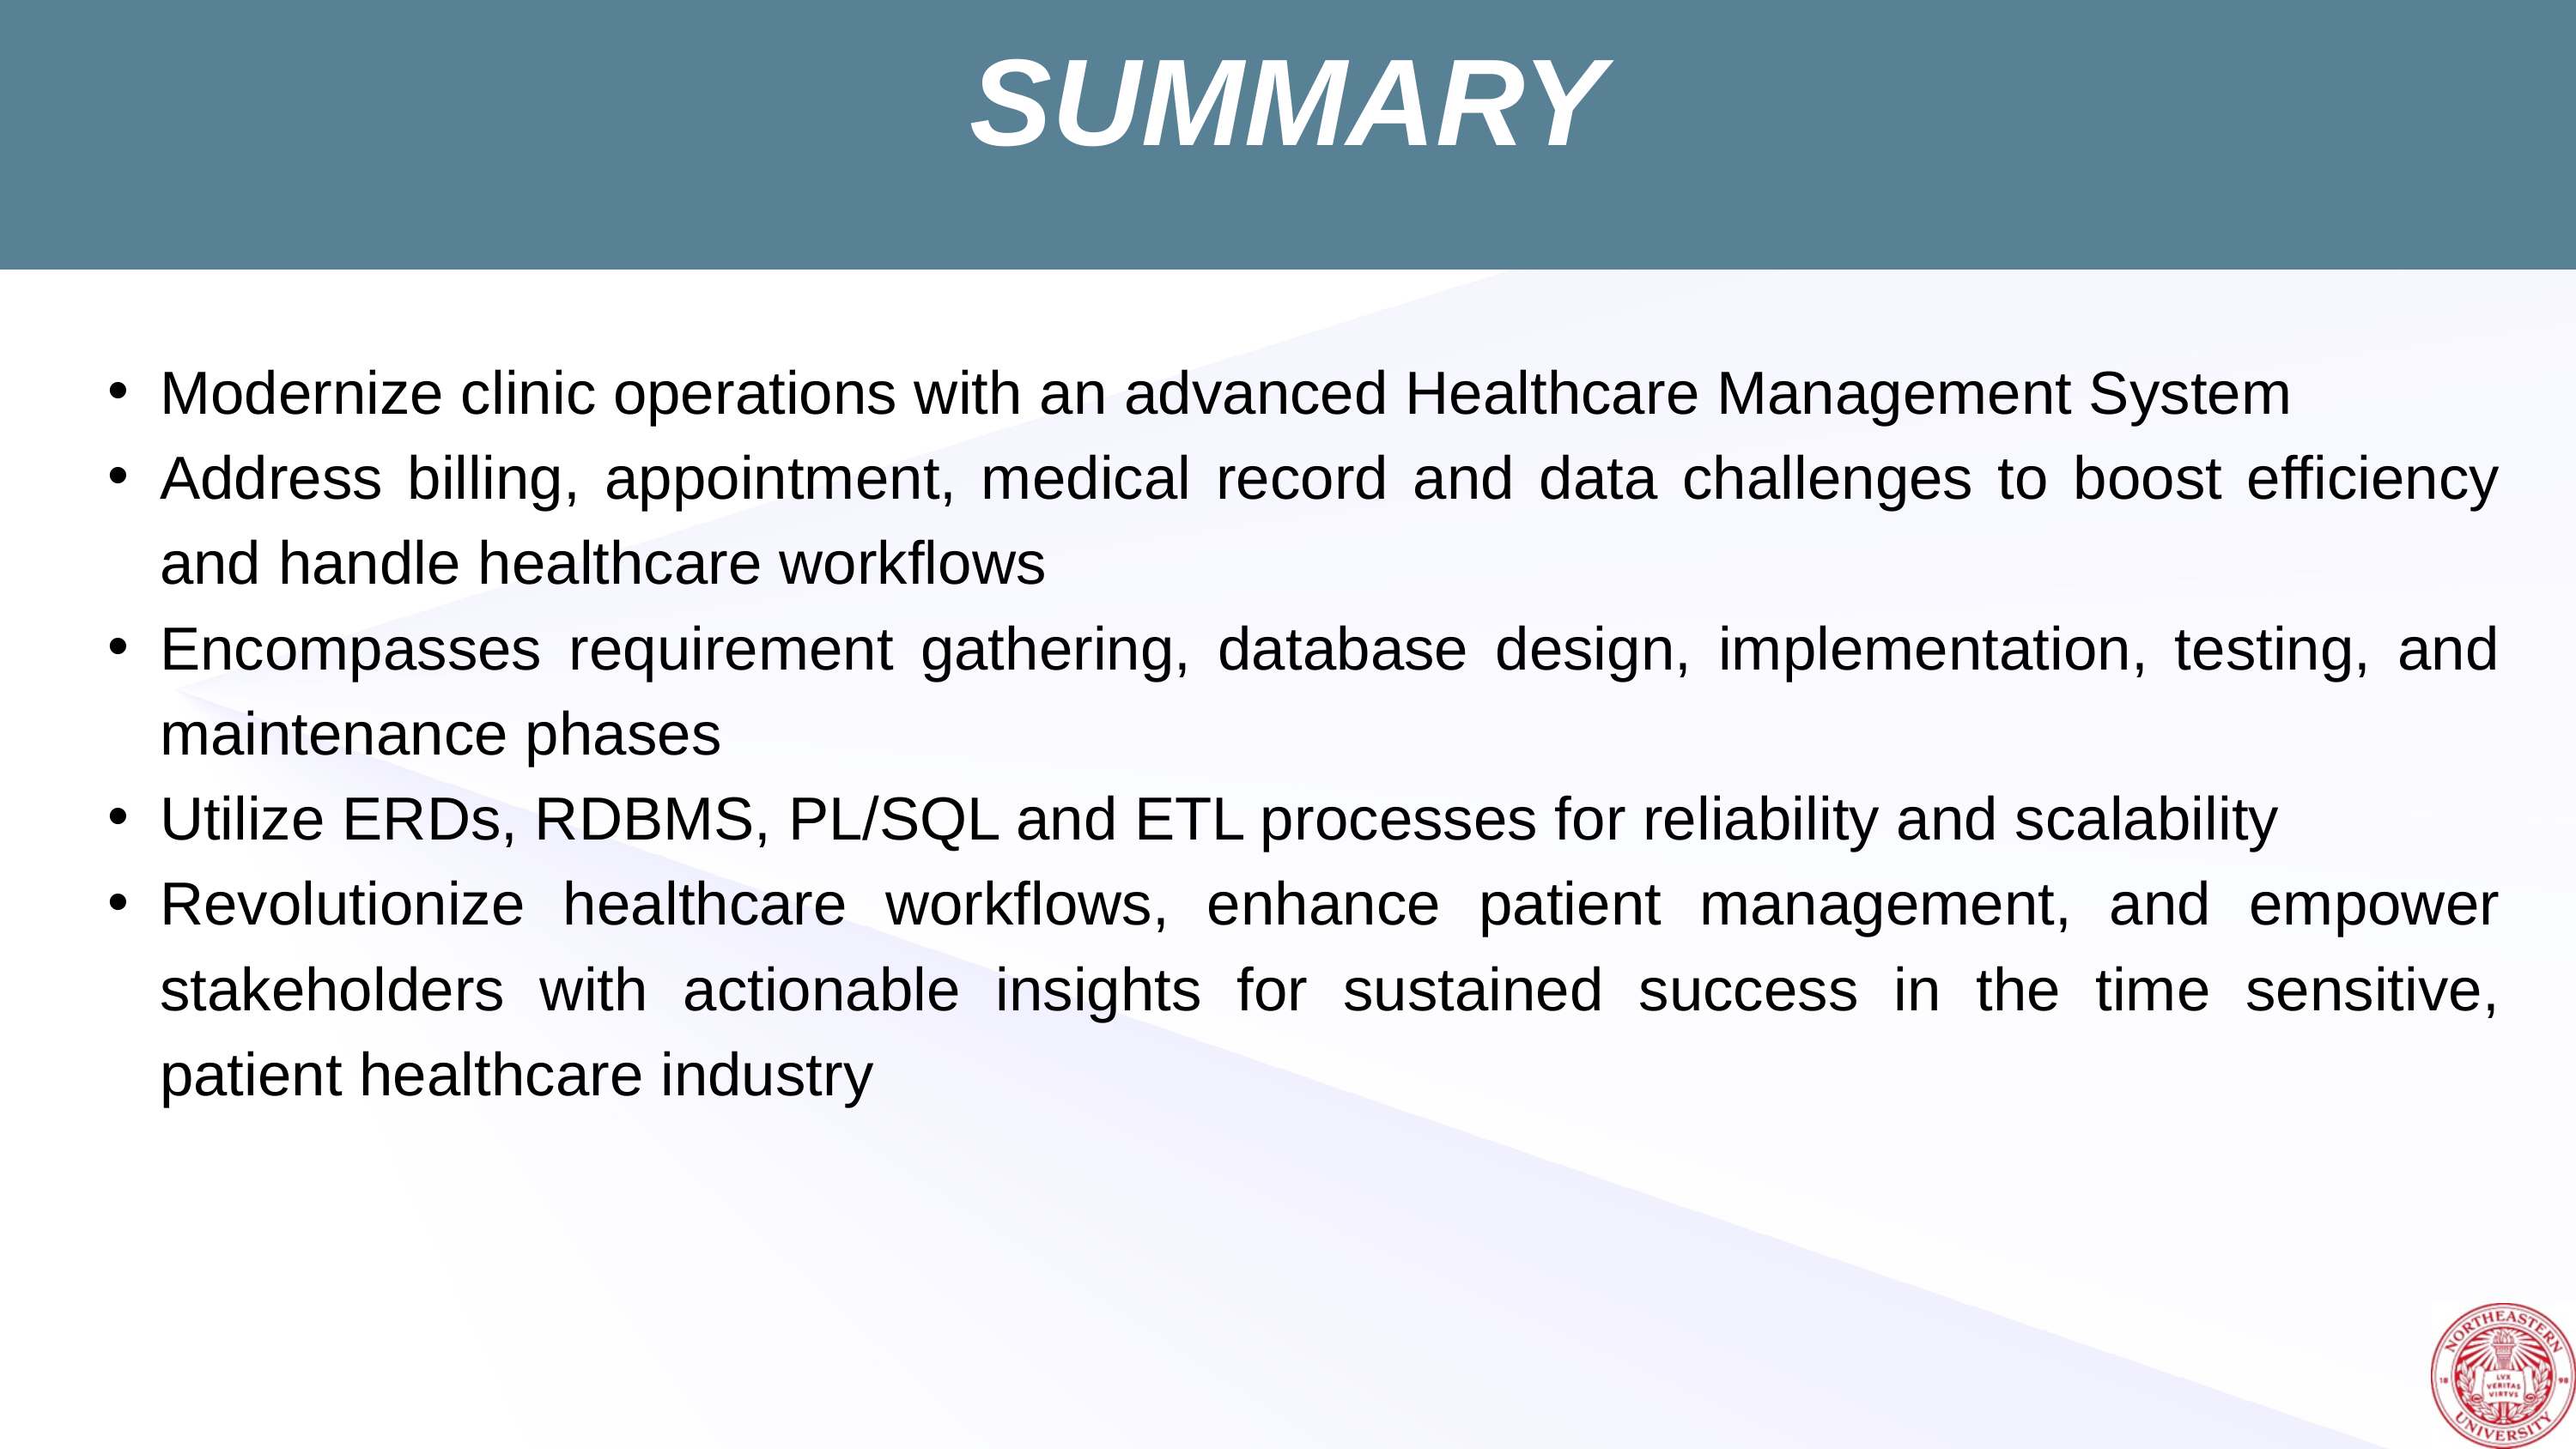

SUMMARY
Modernize clinic operations with an advanced Healthcare Management System
Address billing, appointment, medical record and data challenges to boost efficiency and handle healthcare workflows
Encompasses requirement gathering, database design, implementation, testing, and maintenance phases
Utilize ERDs, RDBMS, PL/SQL and ETL processes for reliability and scalability
Revolutionize healthcare workflows, enhance patient management, and empower stakeholders with actionable insights for sustained success in the time sensitive, patient healthcare industry